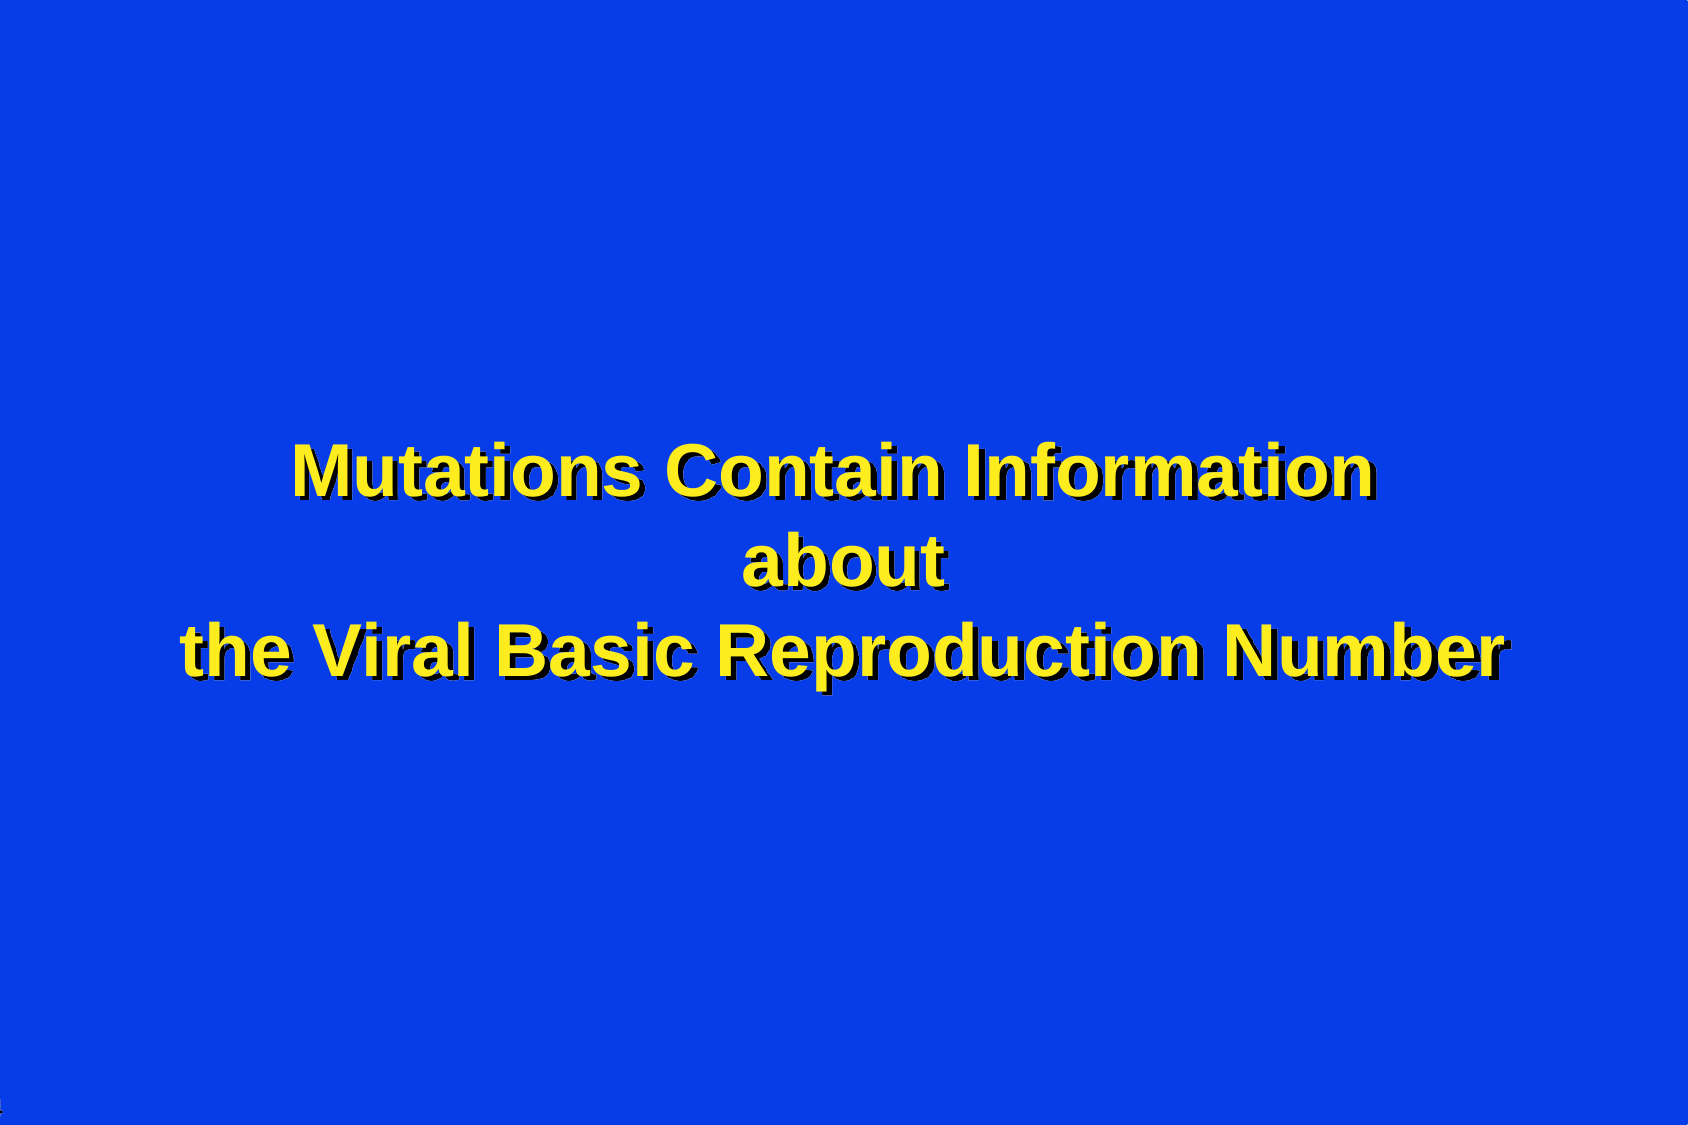

# Mutations Contain Information about the Viral Basic Reproduction Number